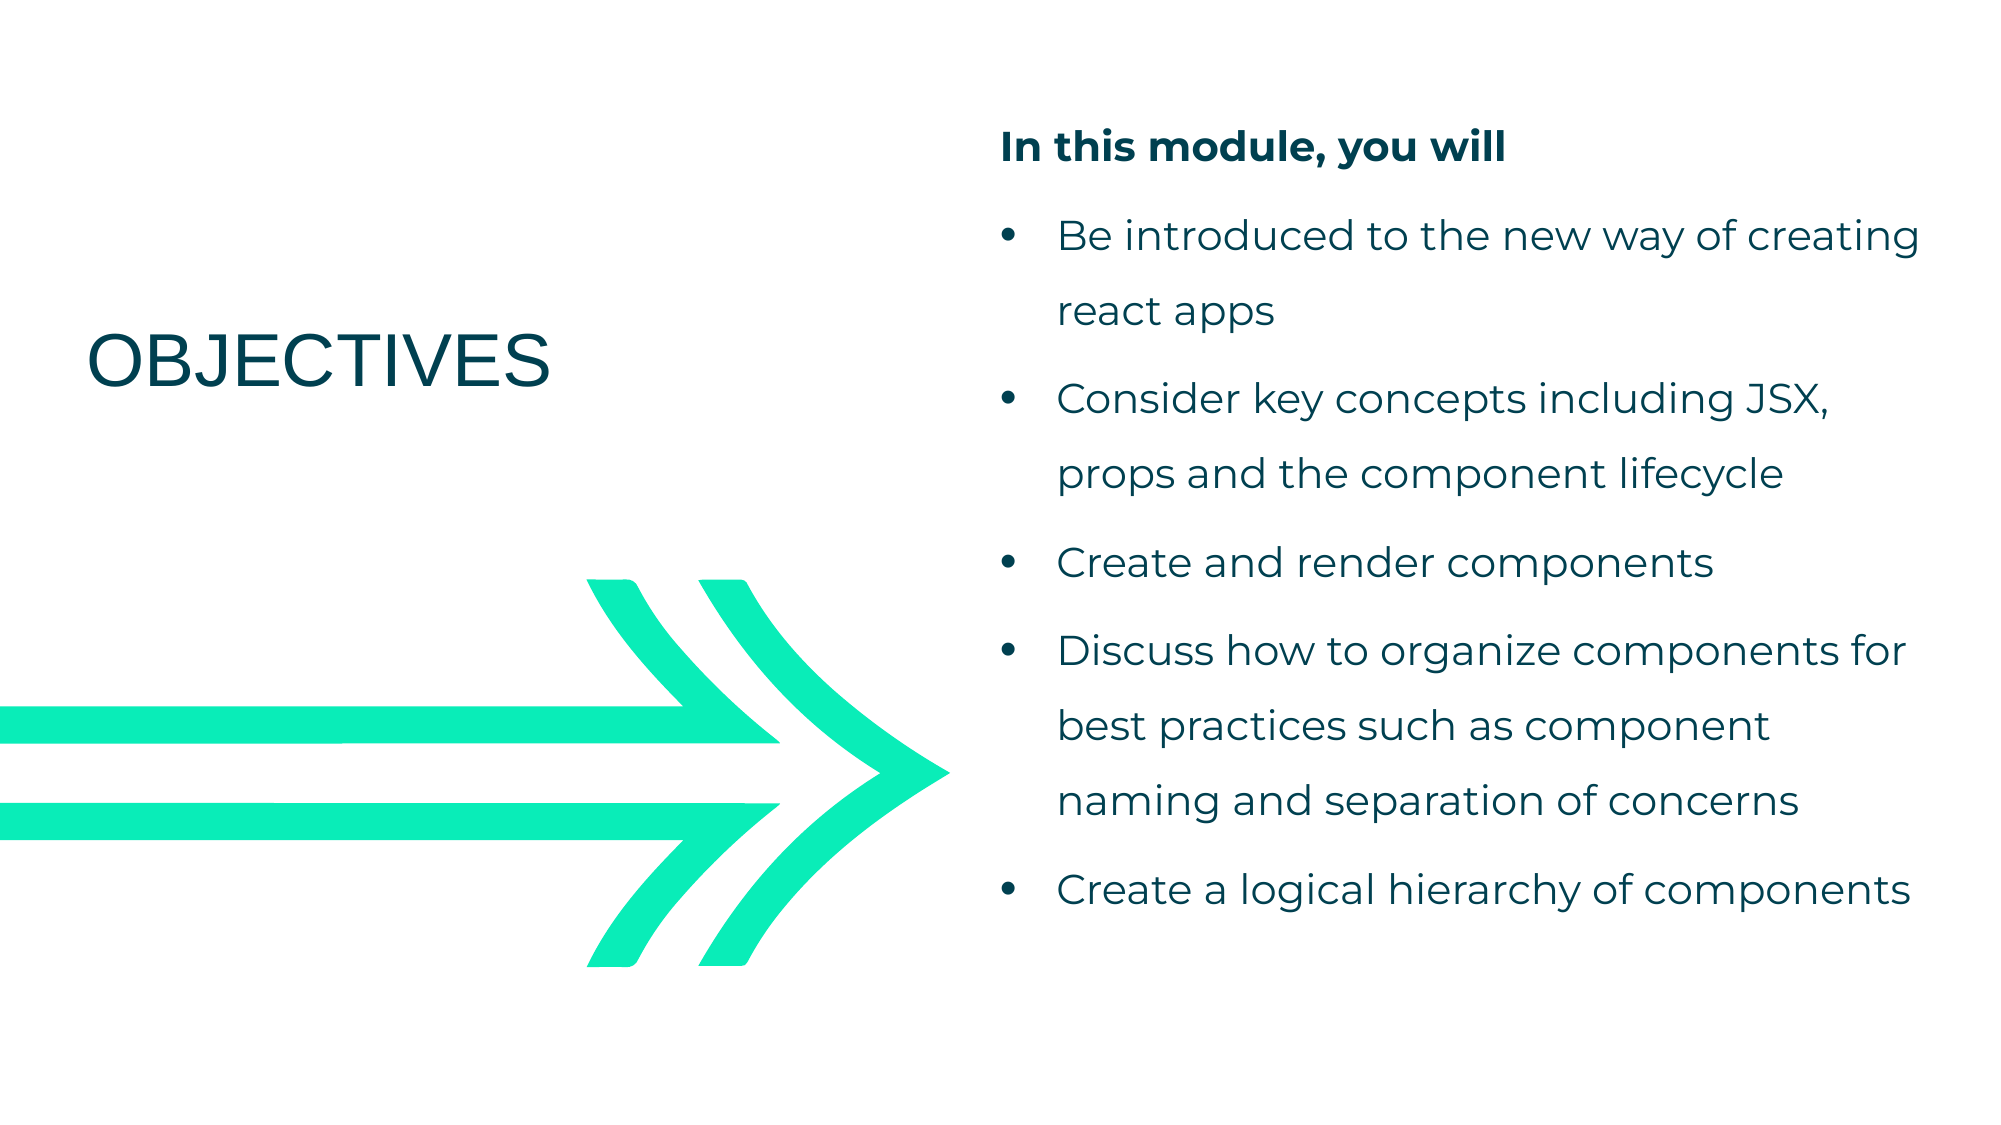

OBJECTIVES
In this module, you will
Be introduced to the new way of creating react apps
Consider key concepts including JSX, props and the component lifecycle
Create and render components
Discuss how to organize components for best practices such as component naming and separation of concerns
Create a logical hierarchy of components